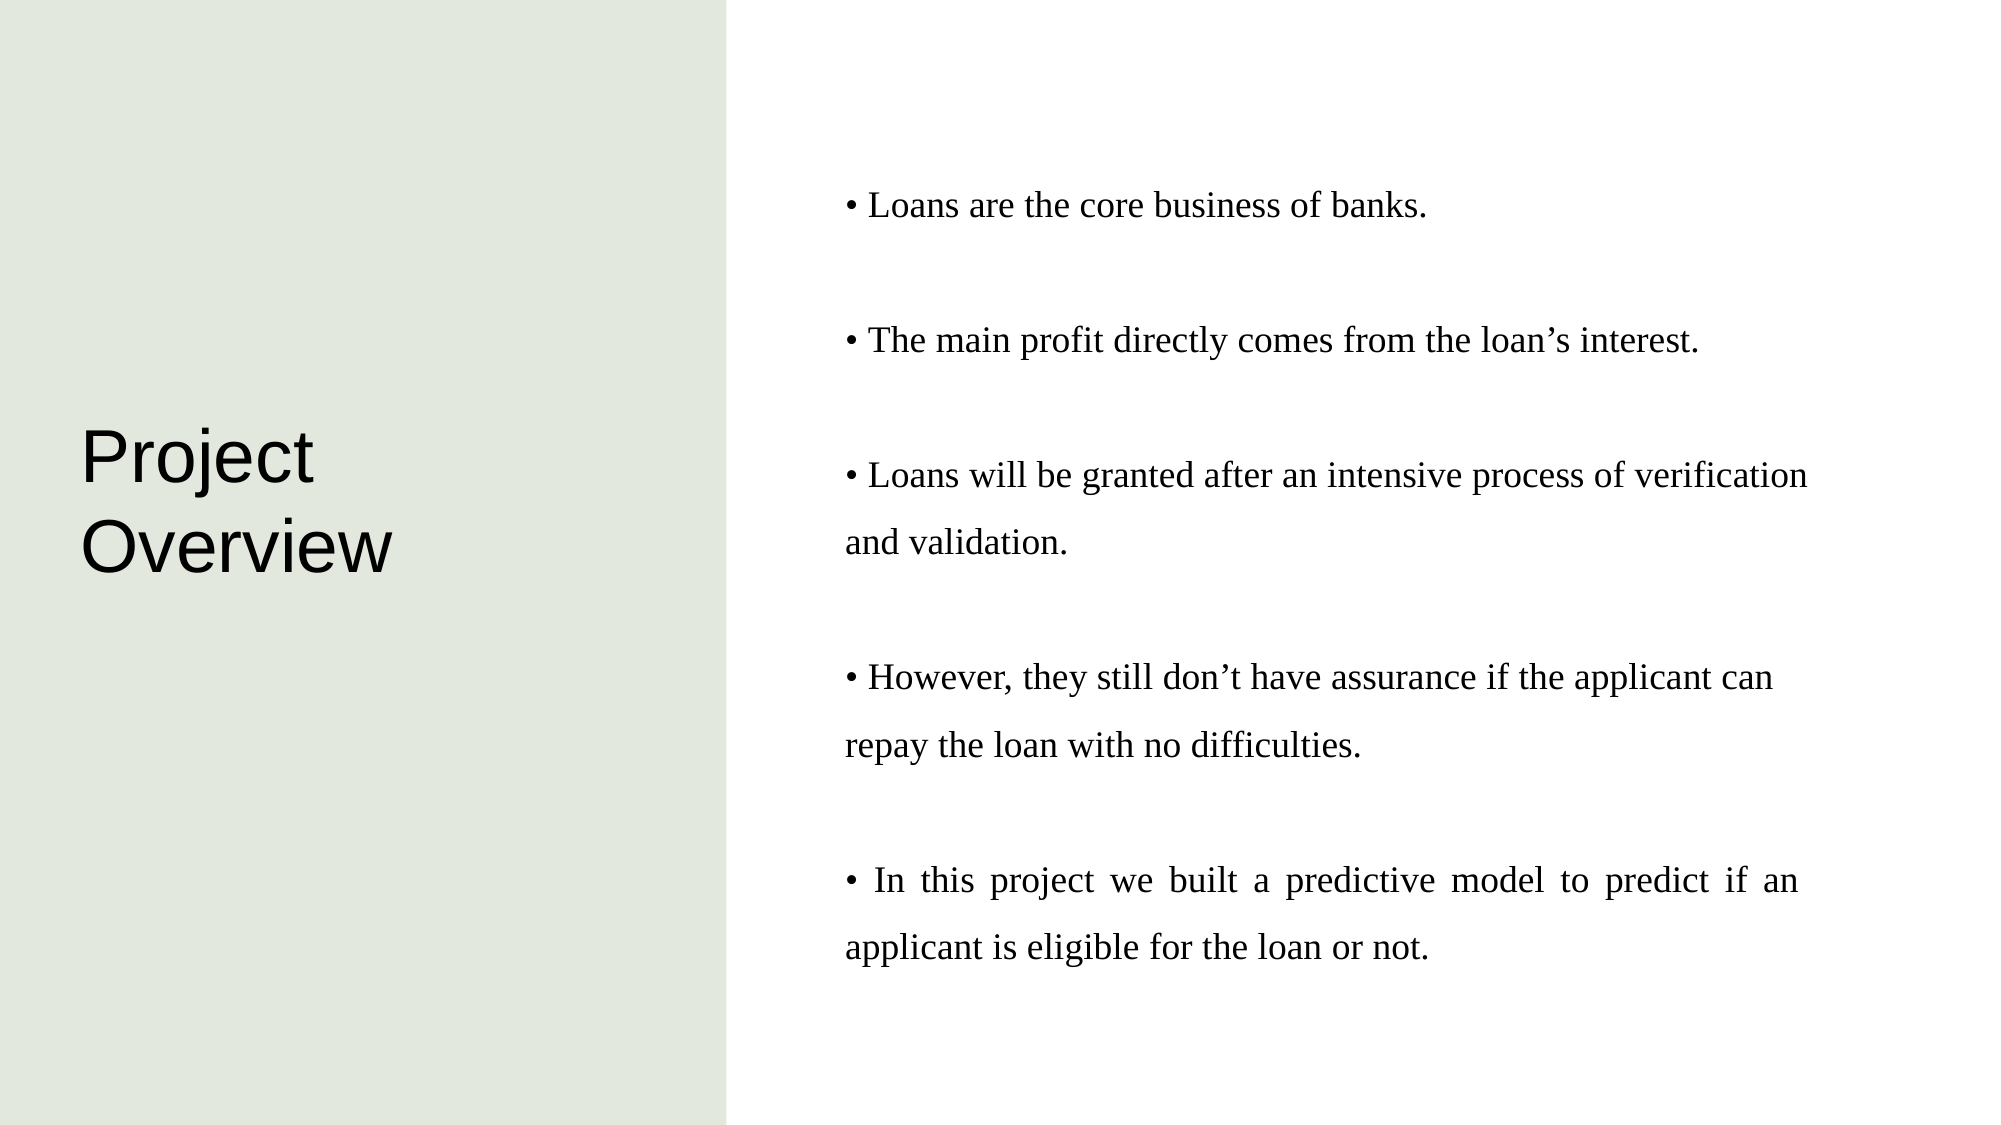

• Loans are the core business of banks.

• The main profit directly comes from the loan’s interest.

• Loans will be granted after an intensive process of verification
and validation.

• However, they still don’t have assurance if the applicant can
repay the loan with no difficulties.

• In this project we built a predictive model to predict if an  applicant is eligible for the loan or not.
Project Overview